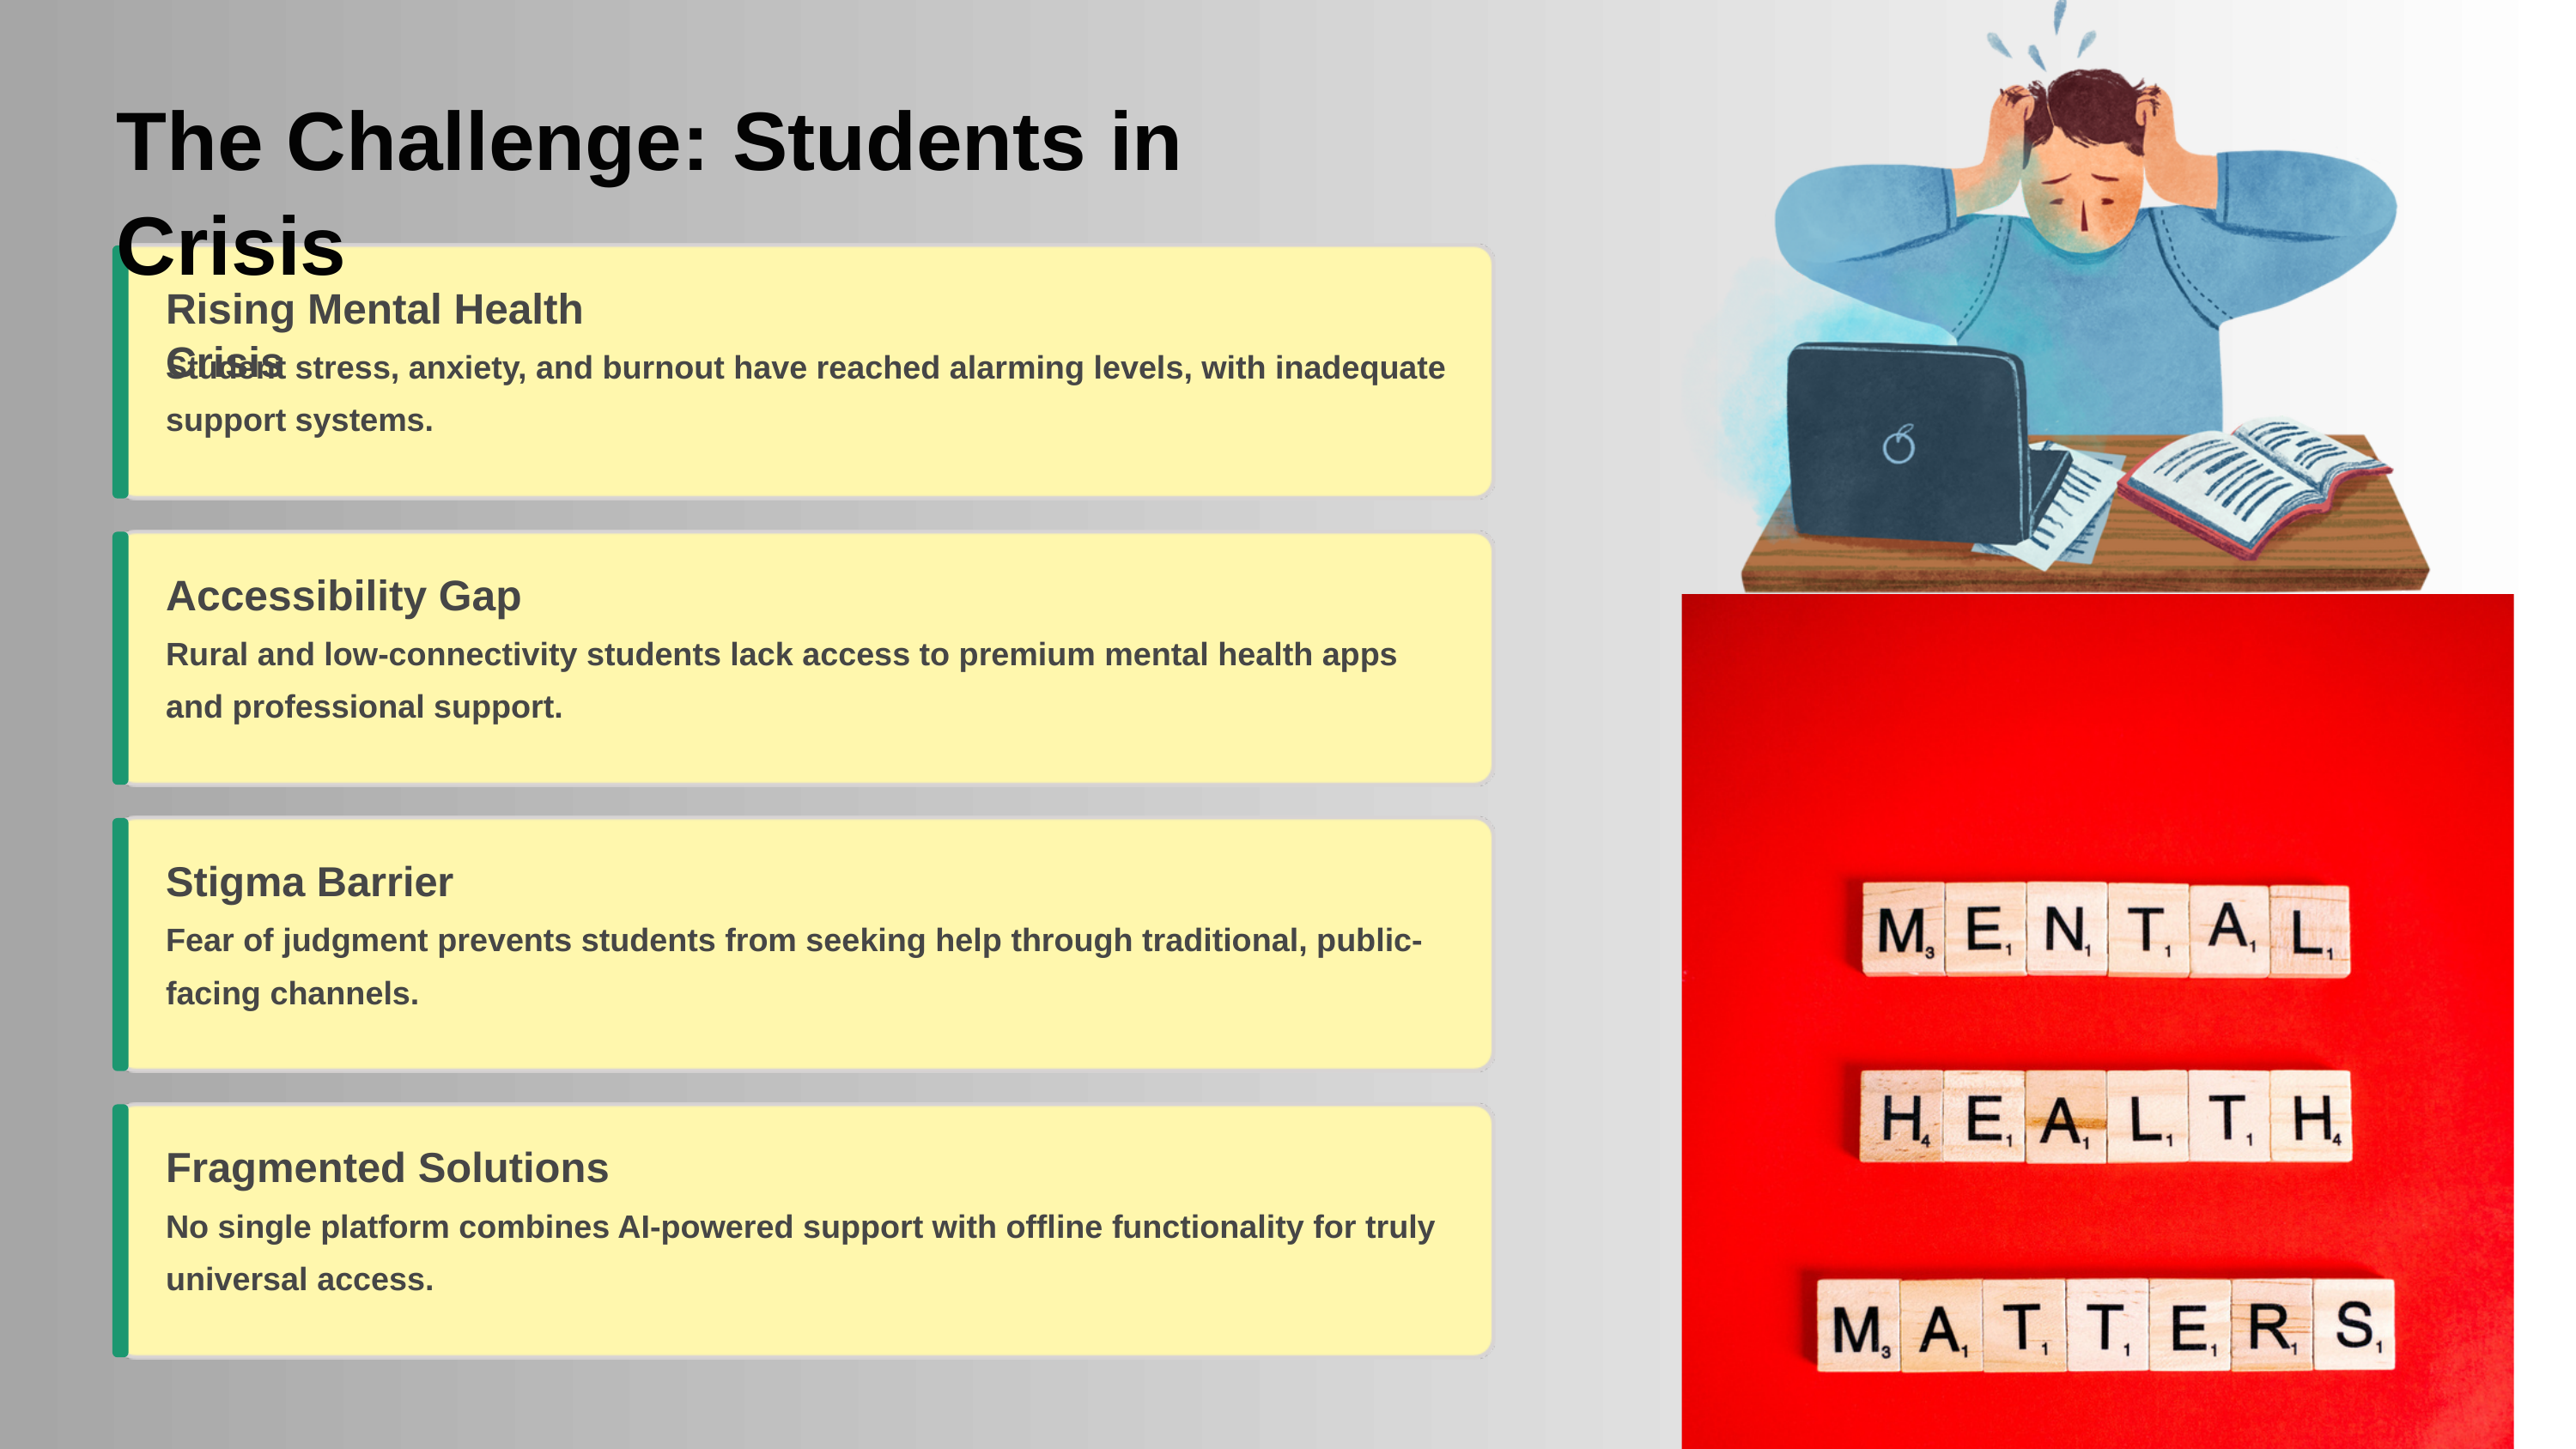

The Challenge: Students in Crisis

Rising Mental Health Crisis
Student stress, anxiety, and burnout have reached alarming levels, with inadequate support systems.

Accessibility Gap

Rural and low-connectivity students lack access to premium mental health apps and professional support.

Stigma Barrier
Fear of judgment prevents students from seeking help through traditional, public-facing channels.

Fragmented Solutions
No single platform combines AI-powered support with offline functionality for truly universal access.